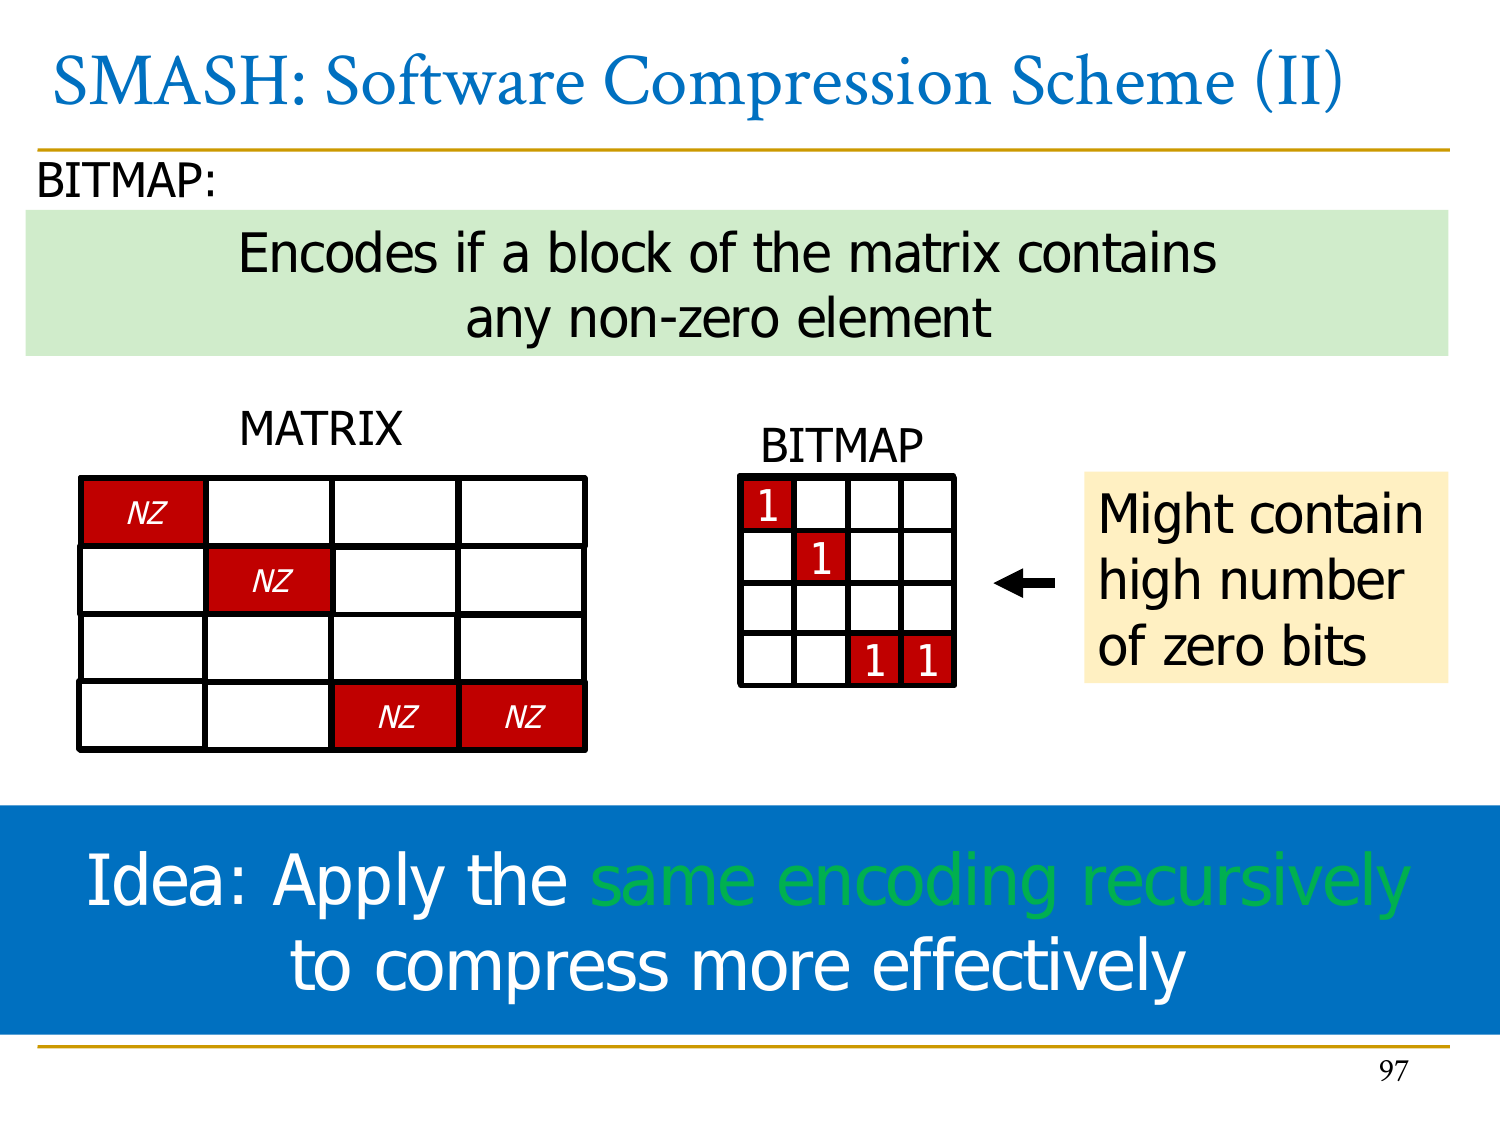

# SMASH: Software Compression Scheme (II)
BITMAP:
Encodes if a block of the matrix contains
any non-zero element
MATRIX
BITMAP
Might contain high number of zero bits
1
0
0
0
ZEROS
ZEROS

1
0
0
0
NZ
ZEROS
0
1
0
0
0
1
0
0

ZEROS
NZ
ZEROS
ZEROS
0
0
0
0
0
0
0
0

ZEROS

ZEROS
ZEROS
ZEROS
0
0
1
1
0
0
1
1
ZEROS

NZ
ZEROS
NZ

Idea: Apply the same encoding recursively
to compress more effectively
97